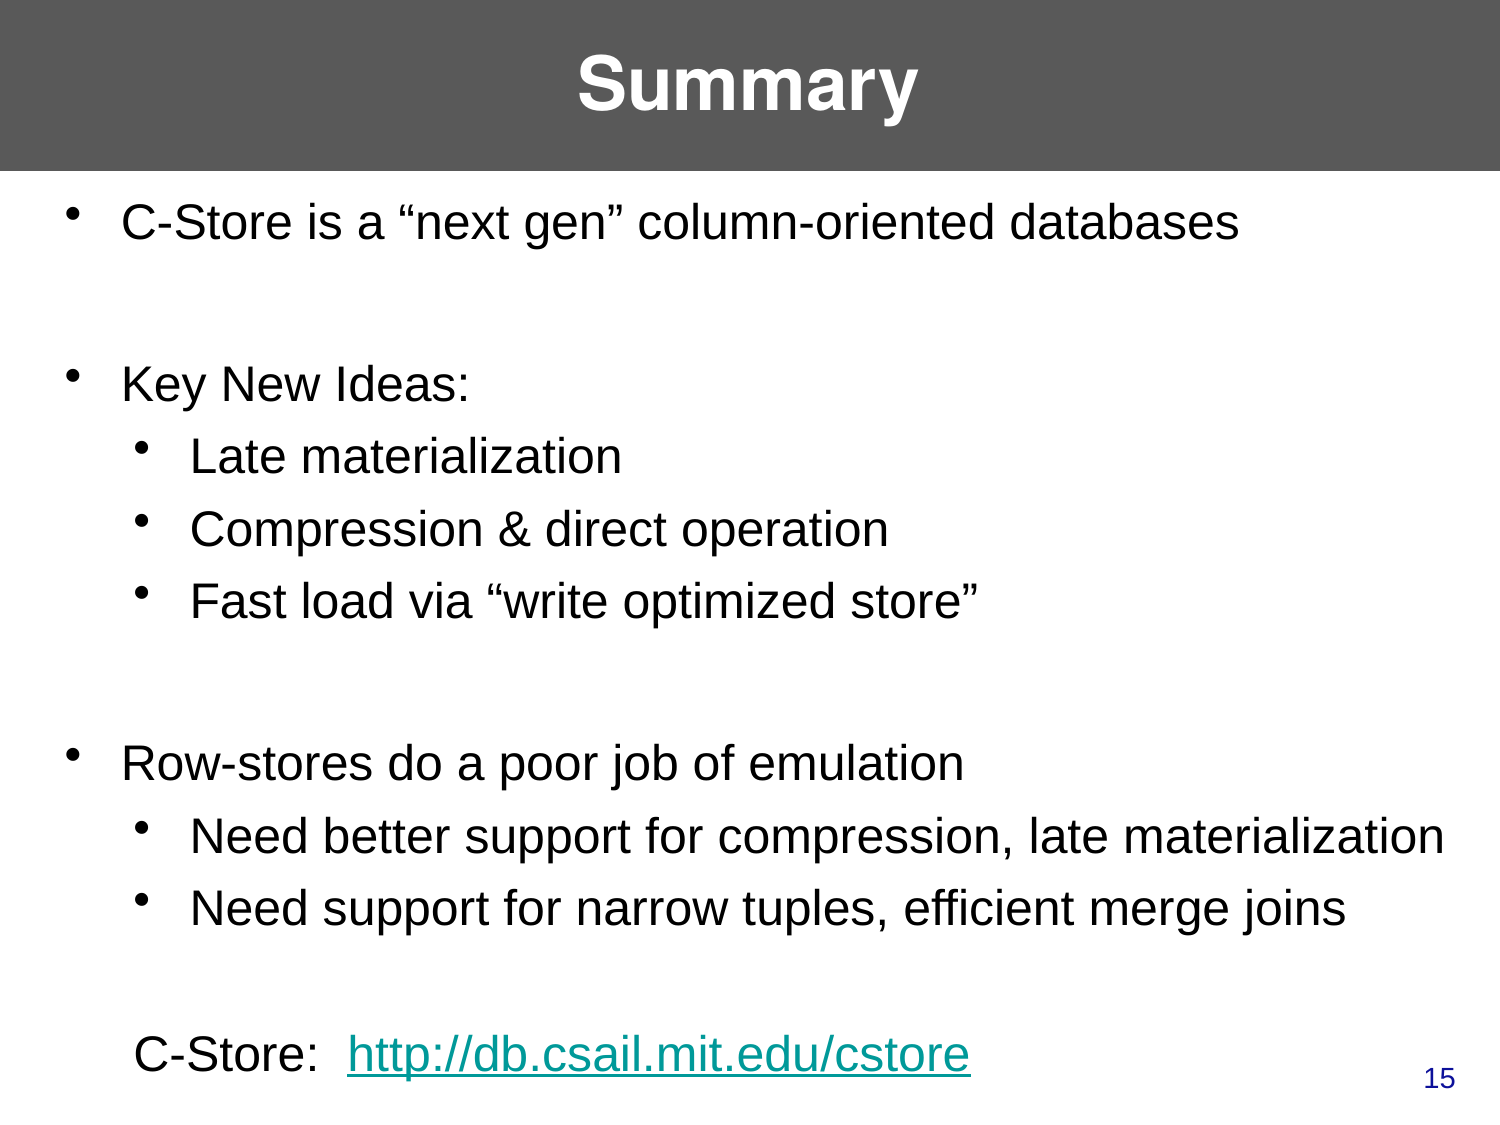

# Summary

C-Store is a “next gen” column-oriented databases

Key New Ideas:
Late materialization
Compression & direct operation
Fast load via “write optimized store”

Row-stores do a poor job of emulation
Need better support for compression, late materialization
Need support for narrow tuples, efficient merge joins

C-Store:  http://db.csail.mit.edu/cstore
15
15